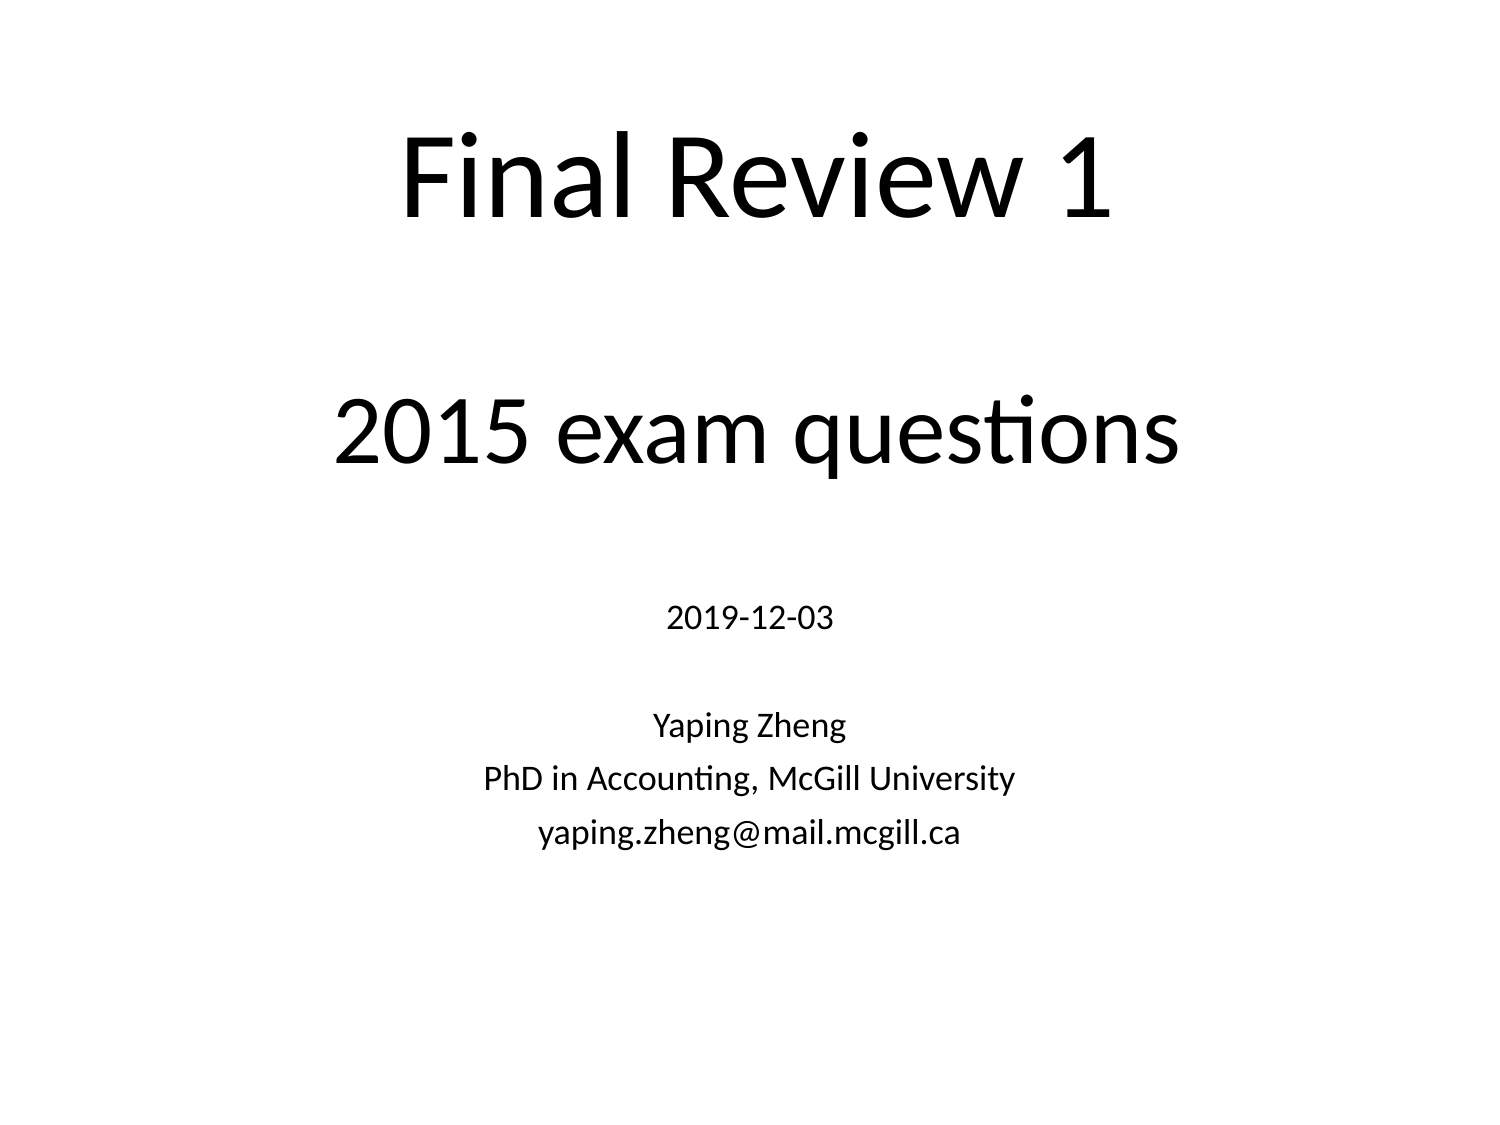

# Final Review 1 2015 exam questions
2019-12-03

Yaping Zheng
PhD in Accounting, McGill University
yaping.zheng@mail.mcgill.ca